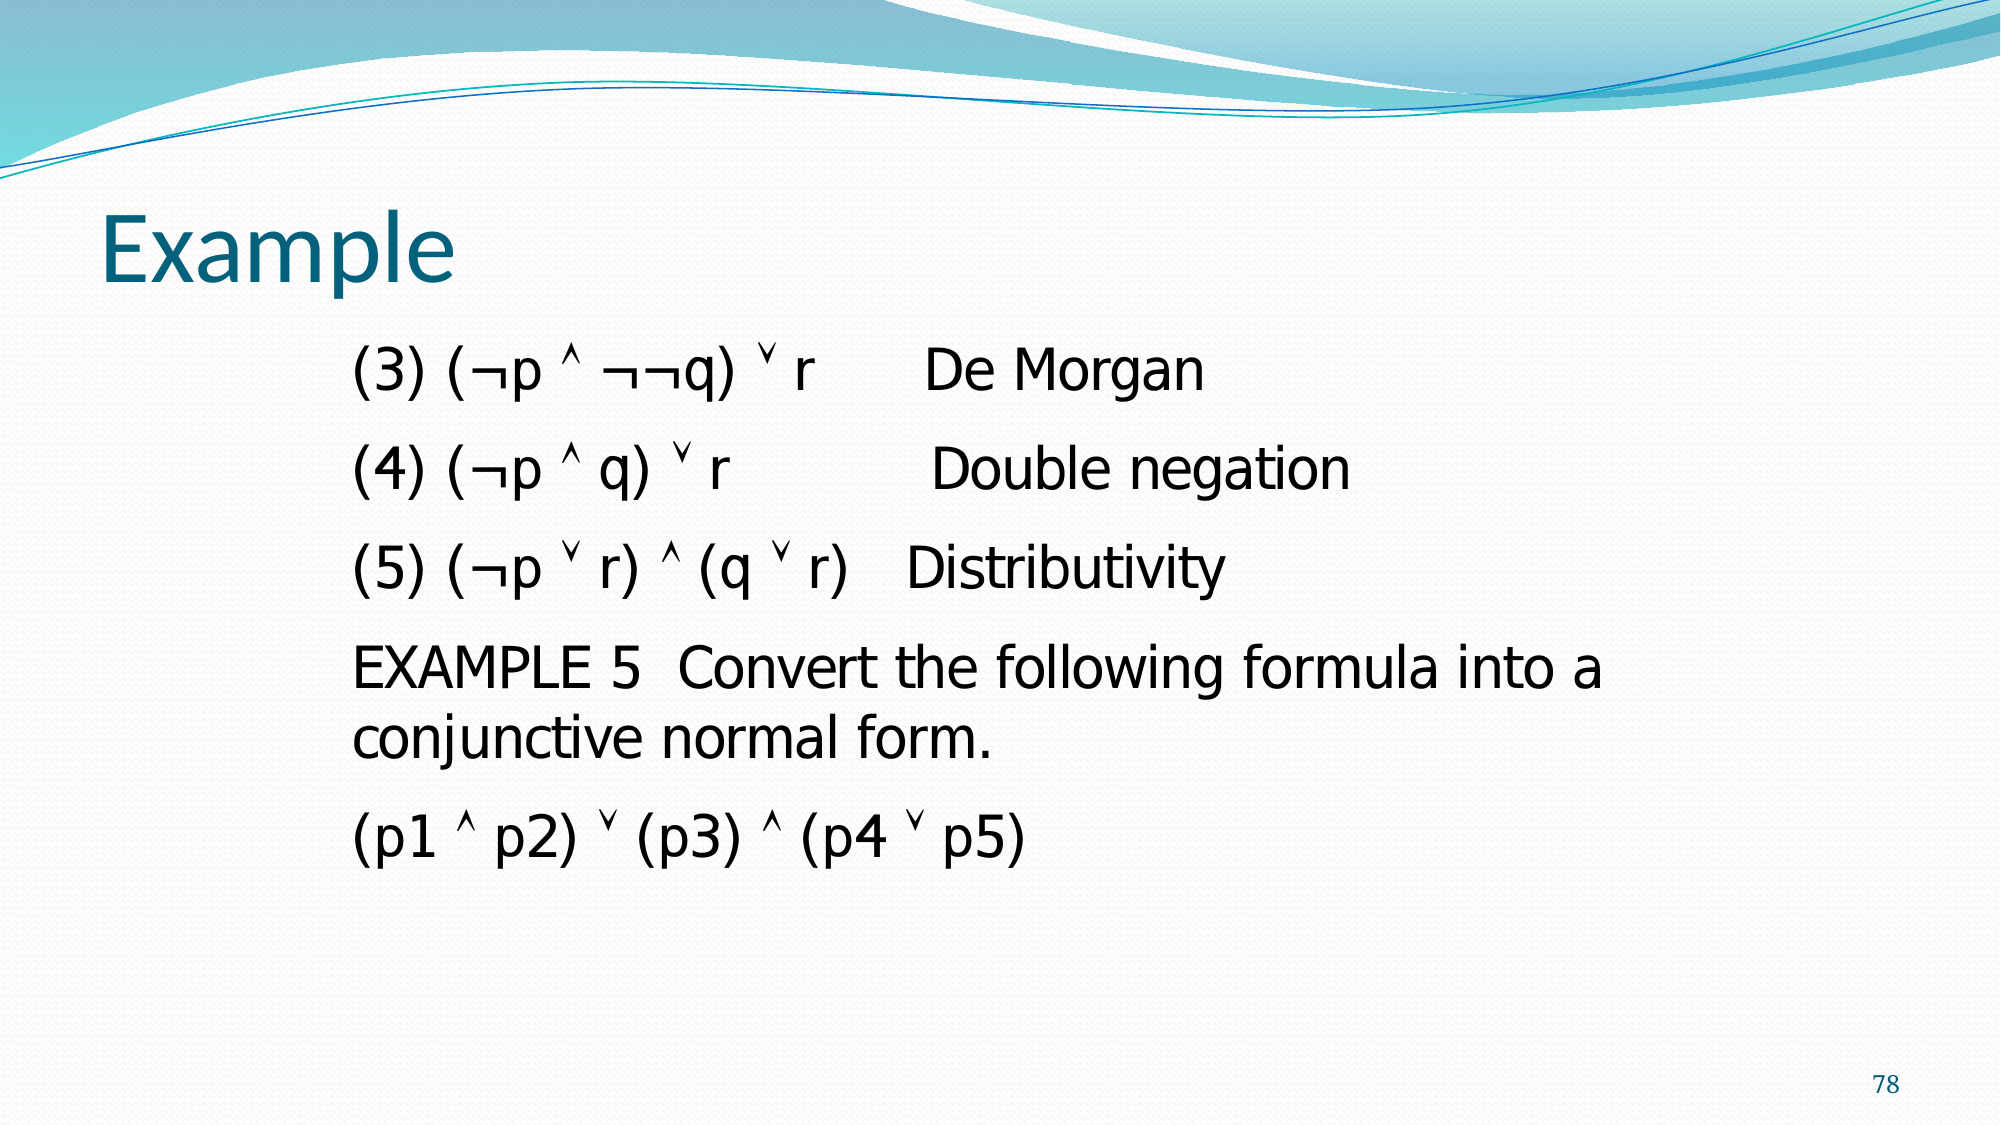

# Example
(3) (¬p ∧ ¬¬q) ∨ r      De Morgan
(4) (¬p ∧ q) ∨ r           Double negation
(5) (¬p ∨ r) ∧ (q ∨ r)   Distributivity
EXAMPLE 5  Convert the following formula into a conjunctive normal form.
(p1 ∧ p2) ∨ (p3) ∧ (p4 ∨ p5)
78